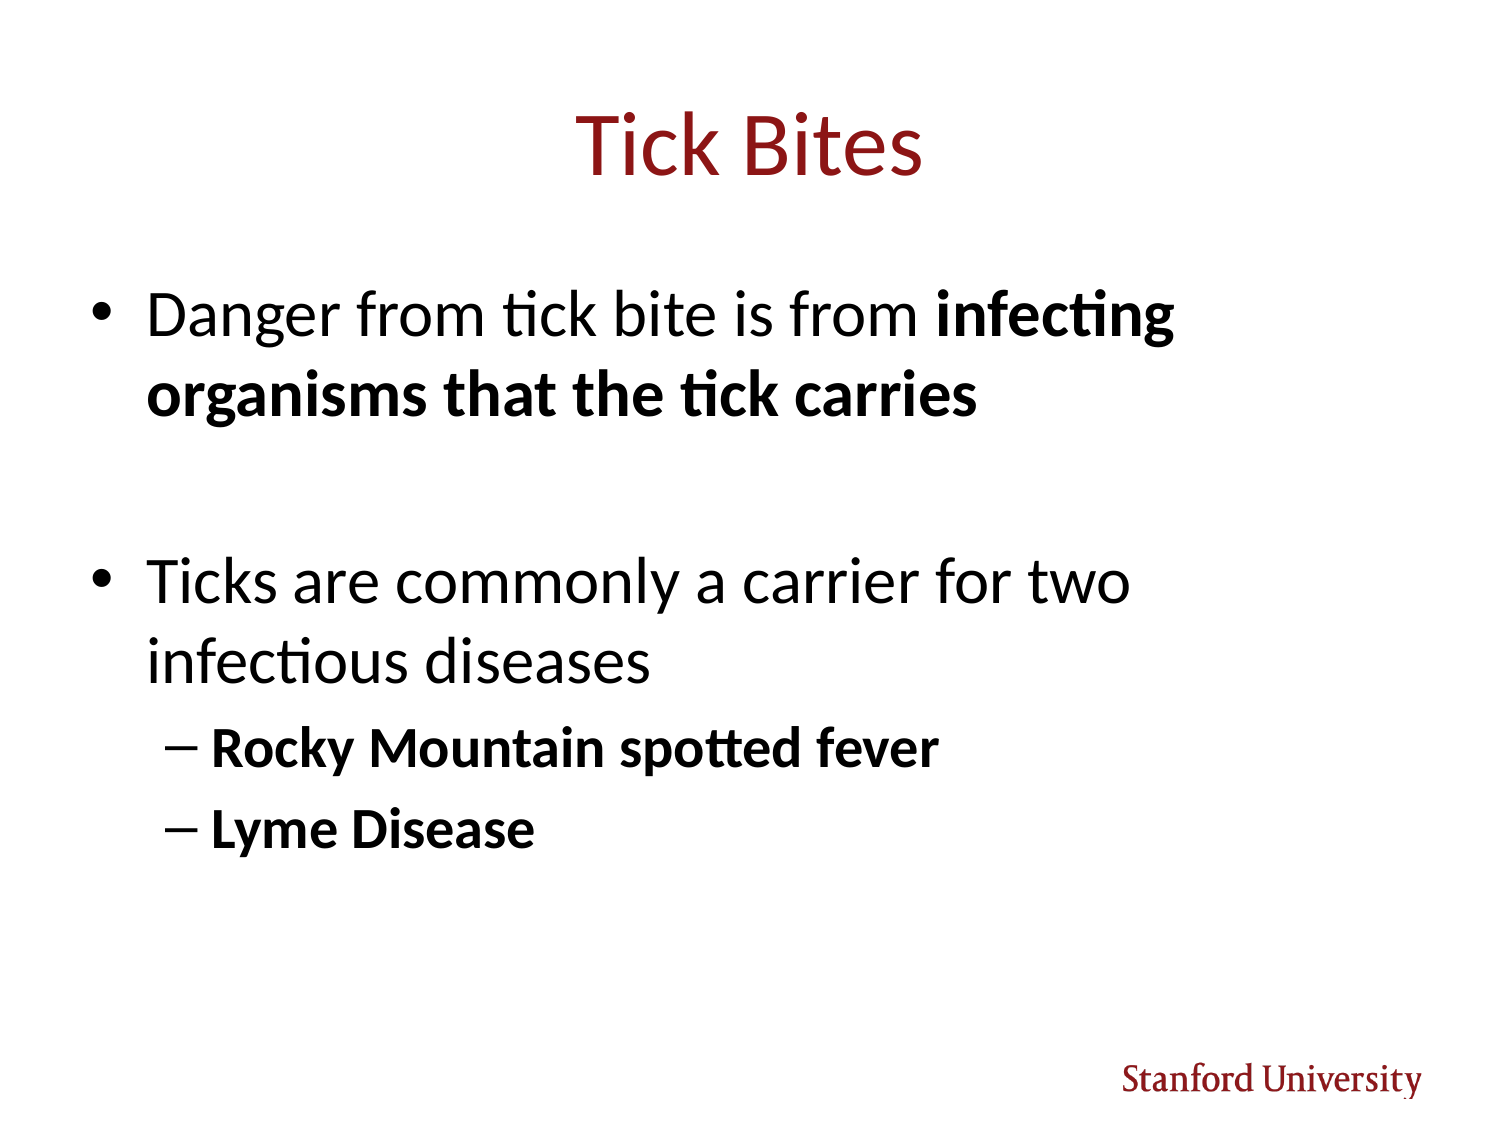

# Tick Bites
Danger from tick bite is from infecting organisms that the tick carries

Ticks are commonly a carrier for two infectious diseases
Rocky Mountain spotted fever
Lyme Disease